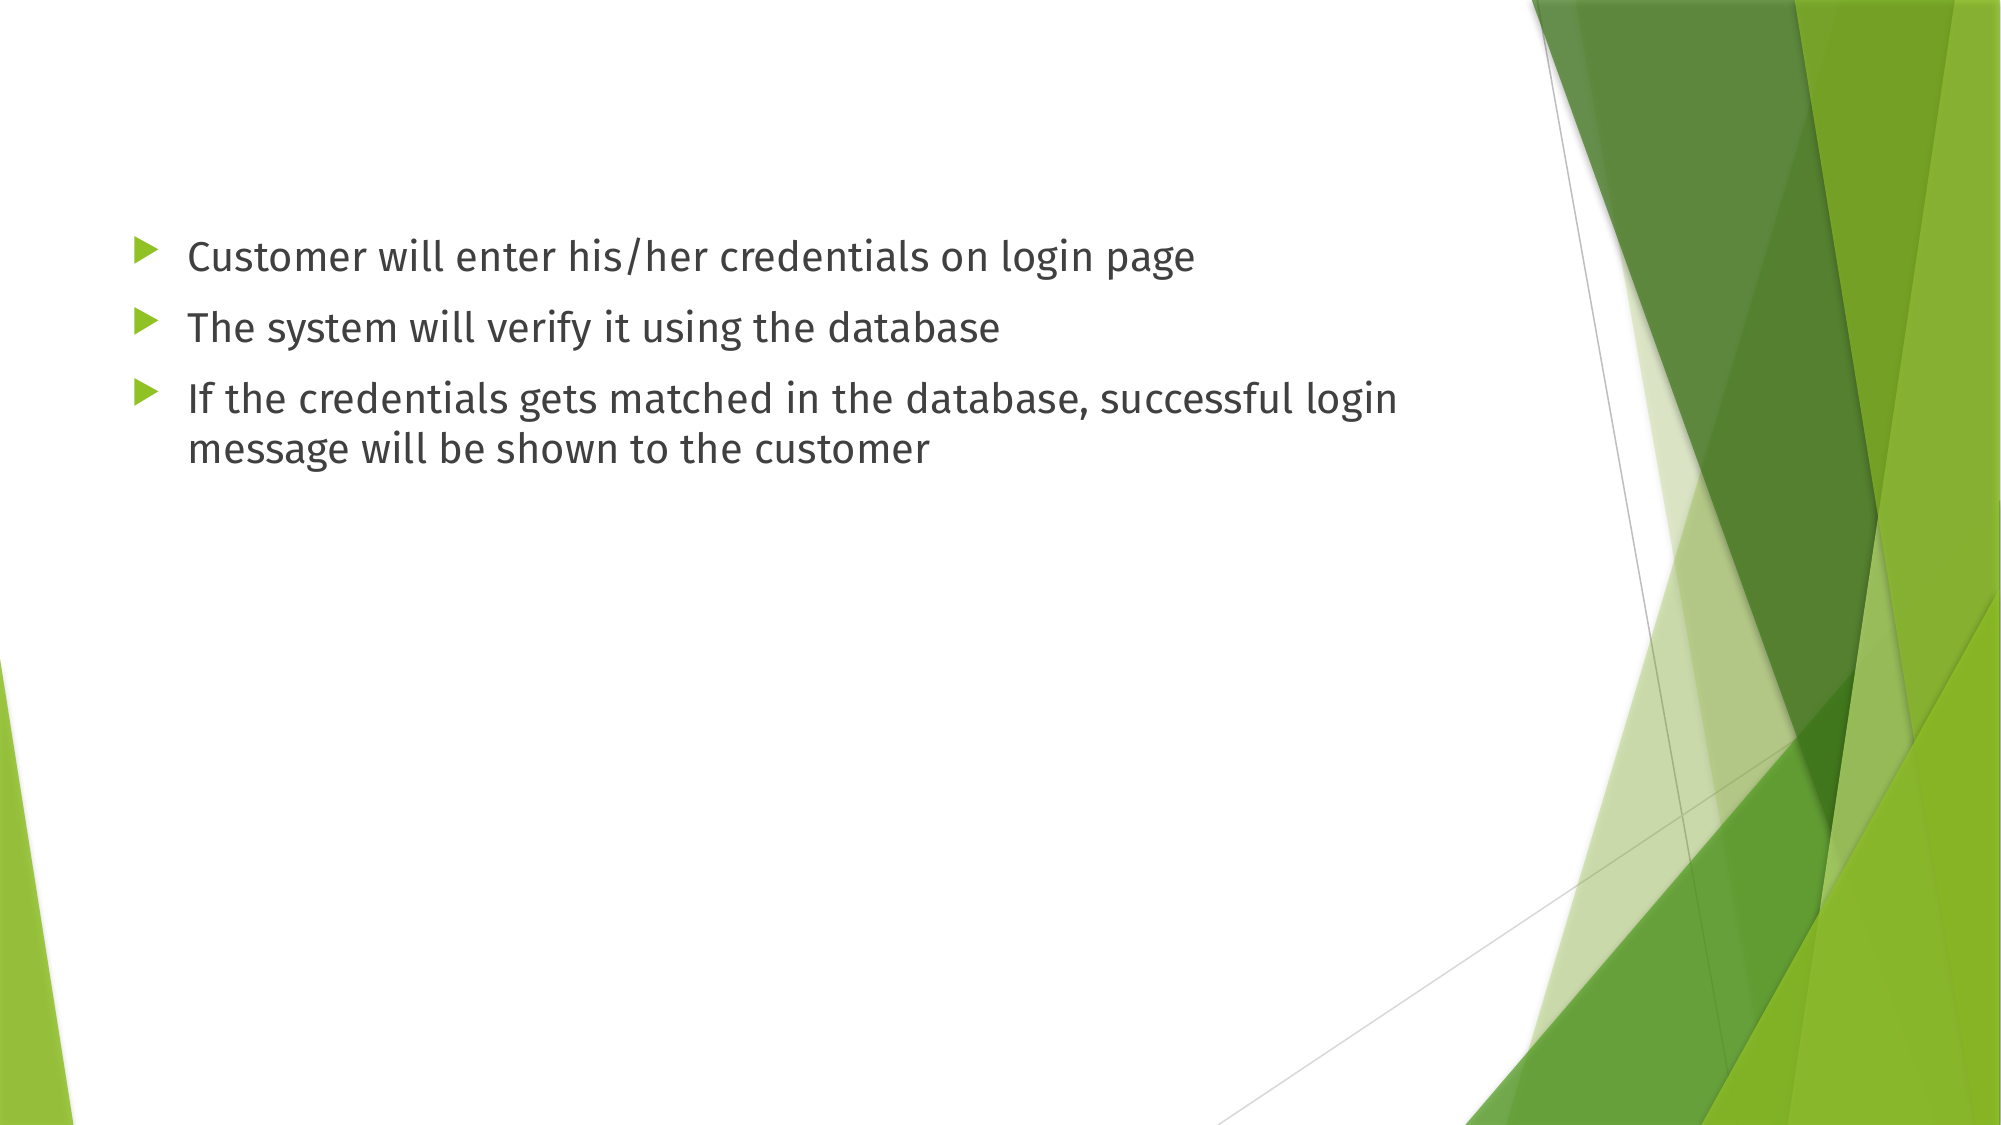

Customer will enter his/her credentials on login page
The system will verify it using the database
If the credentials gets matched in the database, successful login message will be shown to the customer